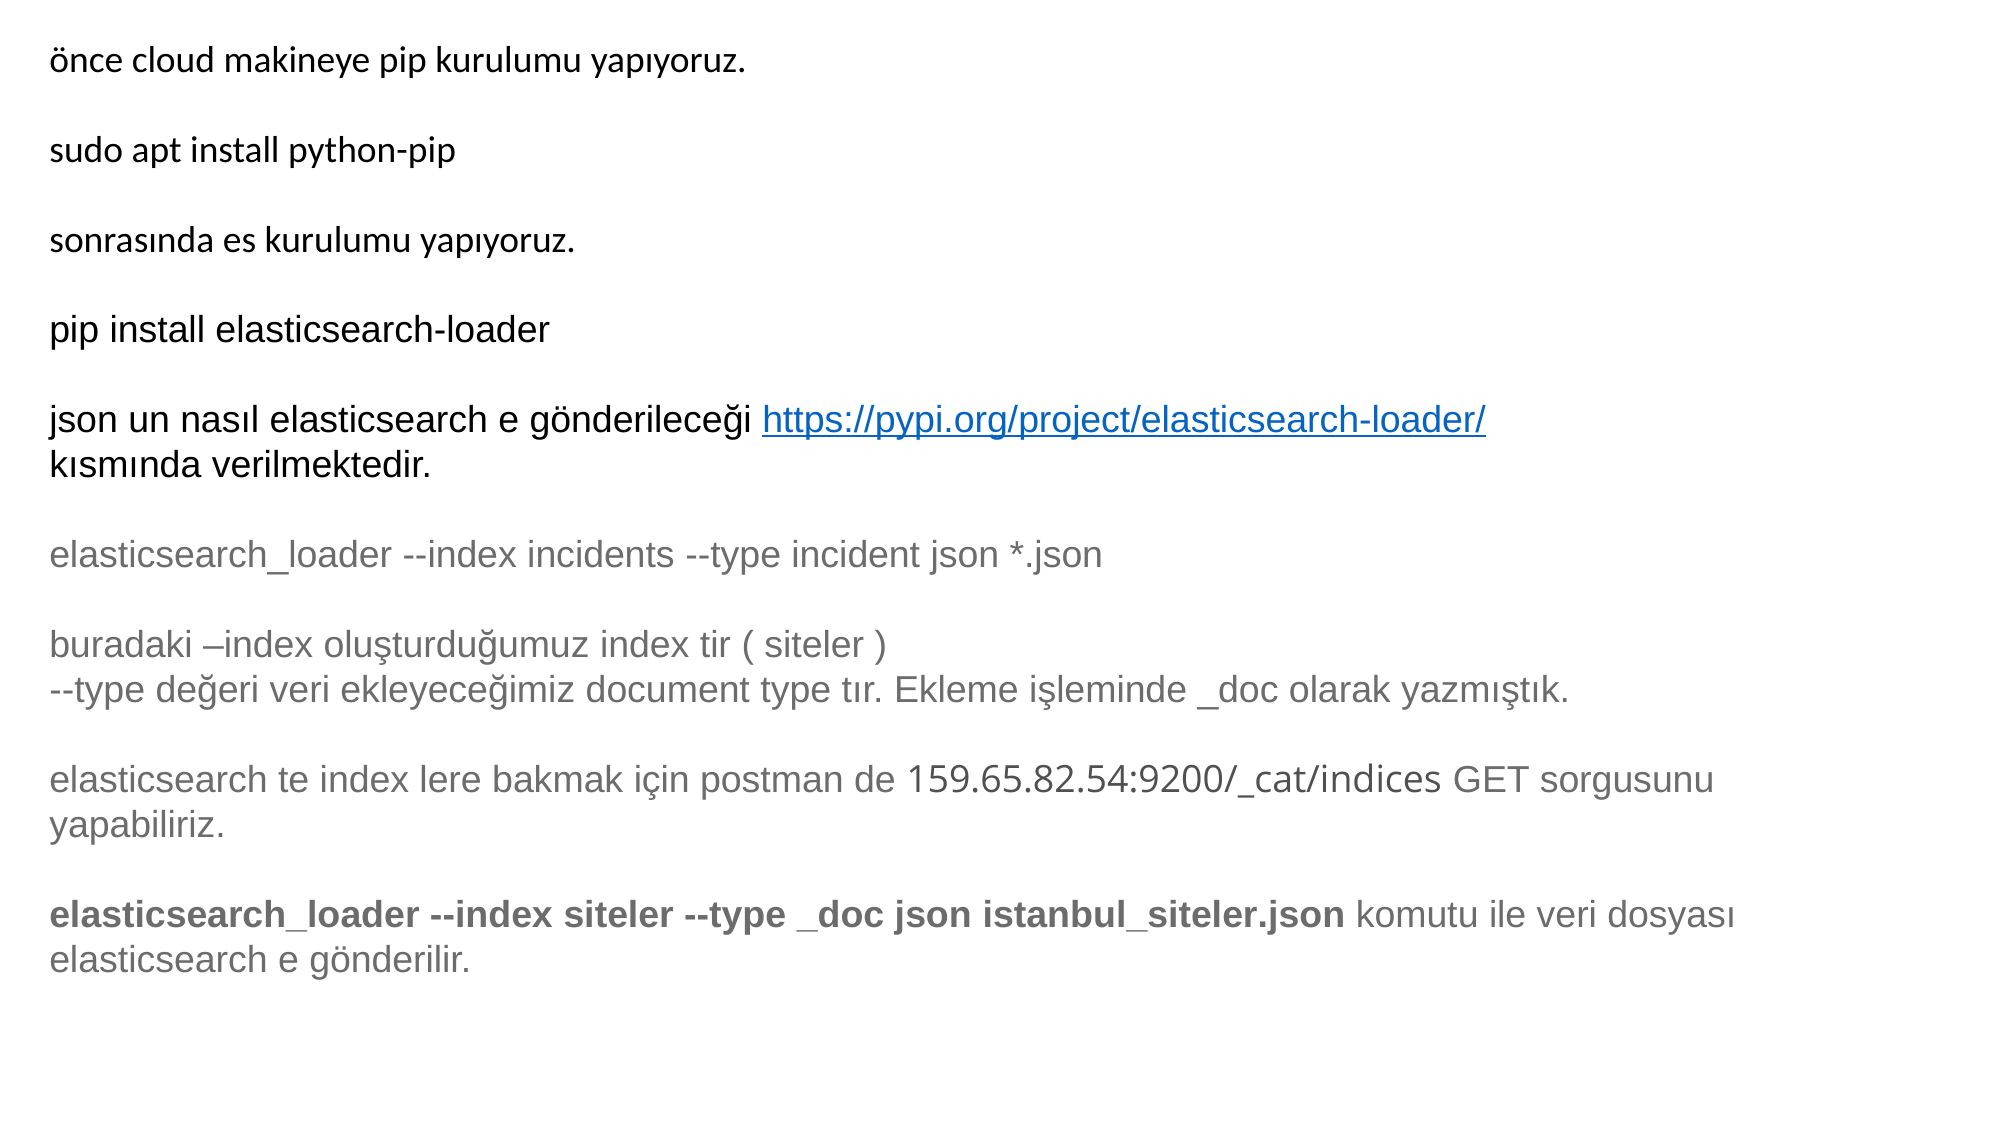

önce cloud makineye pip kurulumu yapıyoruz.

sudo apt install python-pip

sonrasında es kurulumu yapıyoruz.

pip install elasticsearch-loader

json un nasıl elasticsearch e gönderileceği https://pypi.org/project/elasticsearch-loader/
kısmında verilmektedir.

elasticsearch_loader --index incidents --type incident json *.json

buradaki –index oluşturduğumuz index tir ( siteler )
--type değeri veri ekleyeceğimiz document type tır. Ekleme işleminde _doc olarak yazmıştık.

elasticsearch te index lere bakmak için postman de 159.65.82.54:9200/_cat/indices GET sorgusunu yapabiliriz.

elasticsearch_loader --index siteler --type _doc json istanbul_siteler.json komutu ile veri dosyası elasticsearch e gönderilir.